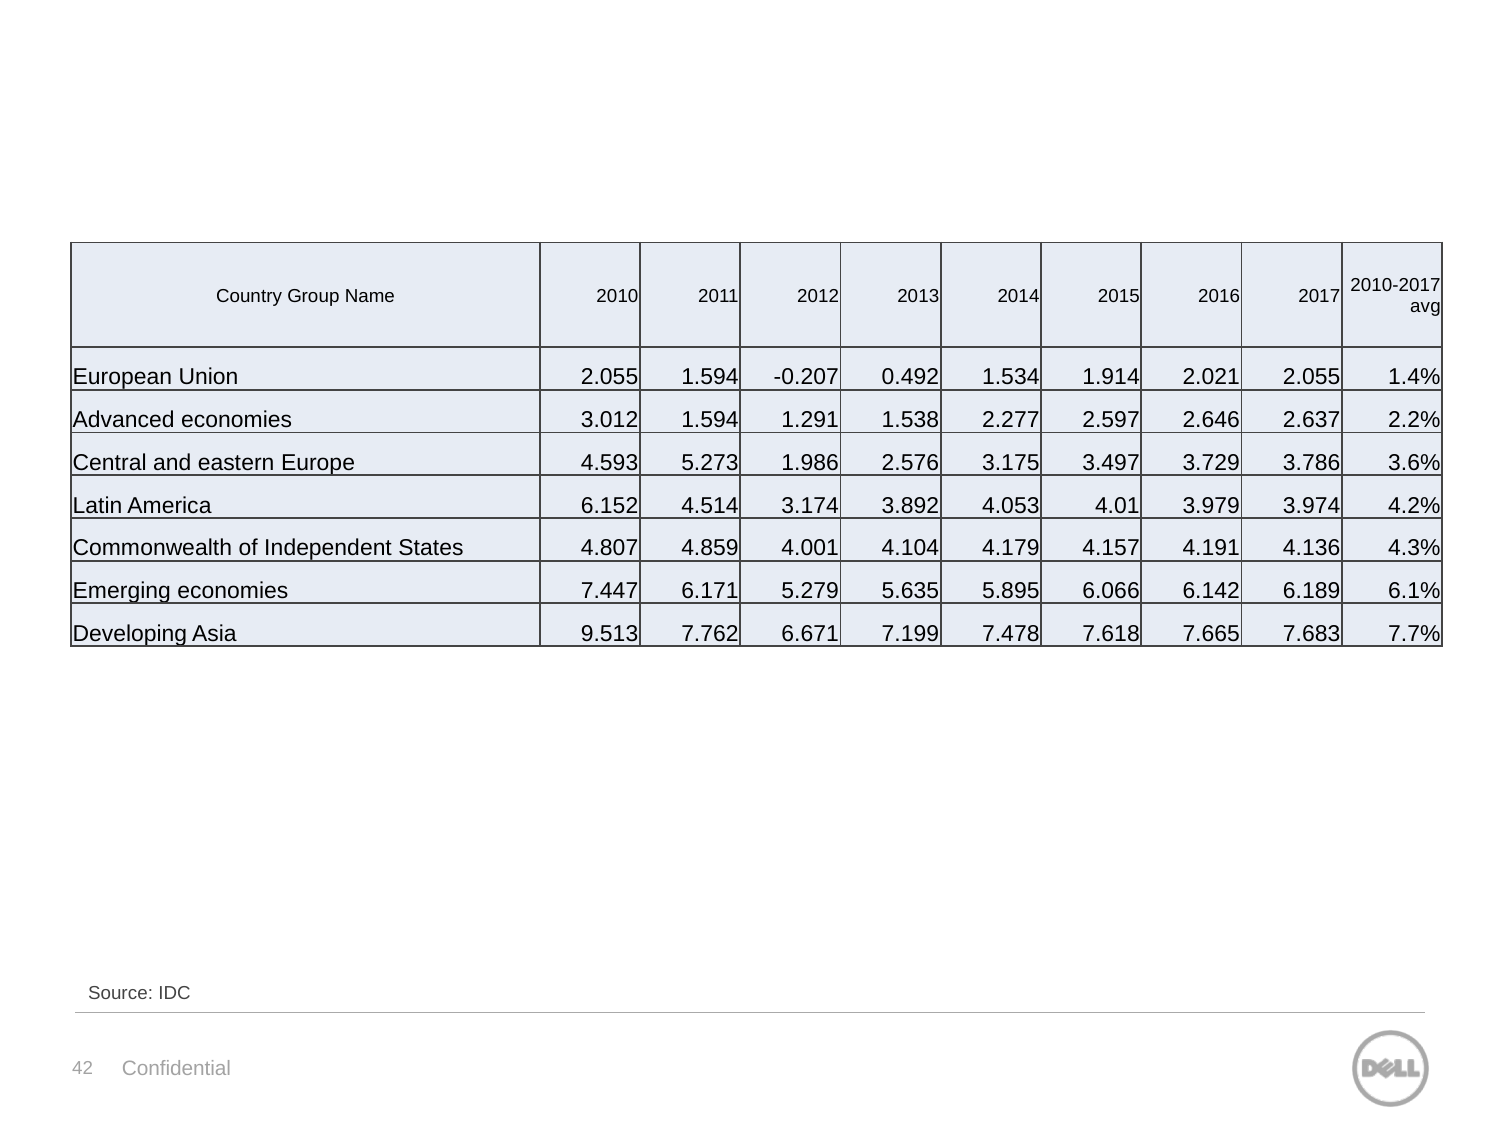

| Country Group Name | 2010 | 2011 | 2012 | 2013 | 2014 | 2015 | 2016 | 2017 | 2010-2017 avg |
| --- | --- | --- | --- | --- | --- | --- | --- | --- | --- |
| European Union | 2.055 | 1.594 | -0.207 | 0.492 | 1.534 | 1.914 | 2.021 | 2.055 | 1.4% |
| Advanced economies | 3.012 | 1.594 | 1.291 | 1.538 | 2.277 | 2.597 | 2.646 | 2.637 | 2.2% |
| Central and eastern Europe | 4.593 | 5.273 | 1.986 | 2.576 | 3.175 | 3.497 | 3.729 | 3.786 | 3.6% |
| Latin America | 6.152 | 4.514 | 3.174 | 3.892 | 4.053 | 4.01 | 3.979 | 3.974 | 4.2% |
| Commonwealth of Independent States | 4.807 | 4.859 | 4.001 | 4.104 | 4.179 | 4.157 | 4.191 | 4.136 | 4.3% |
| Emerging economies | 7.447 | 6.171 | 5.279 | 5.635 | 5.895 | 6.066 | 6.142 | 6.189 | 6.1% |
| Developing Asia | 9.513 | 7.762 | 6.671 | 7.199 | 7.478 | 7.618 | 7.665 | 7.683 | 7.7% |
Source: IDC
Confidential
42